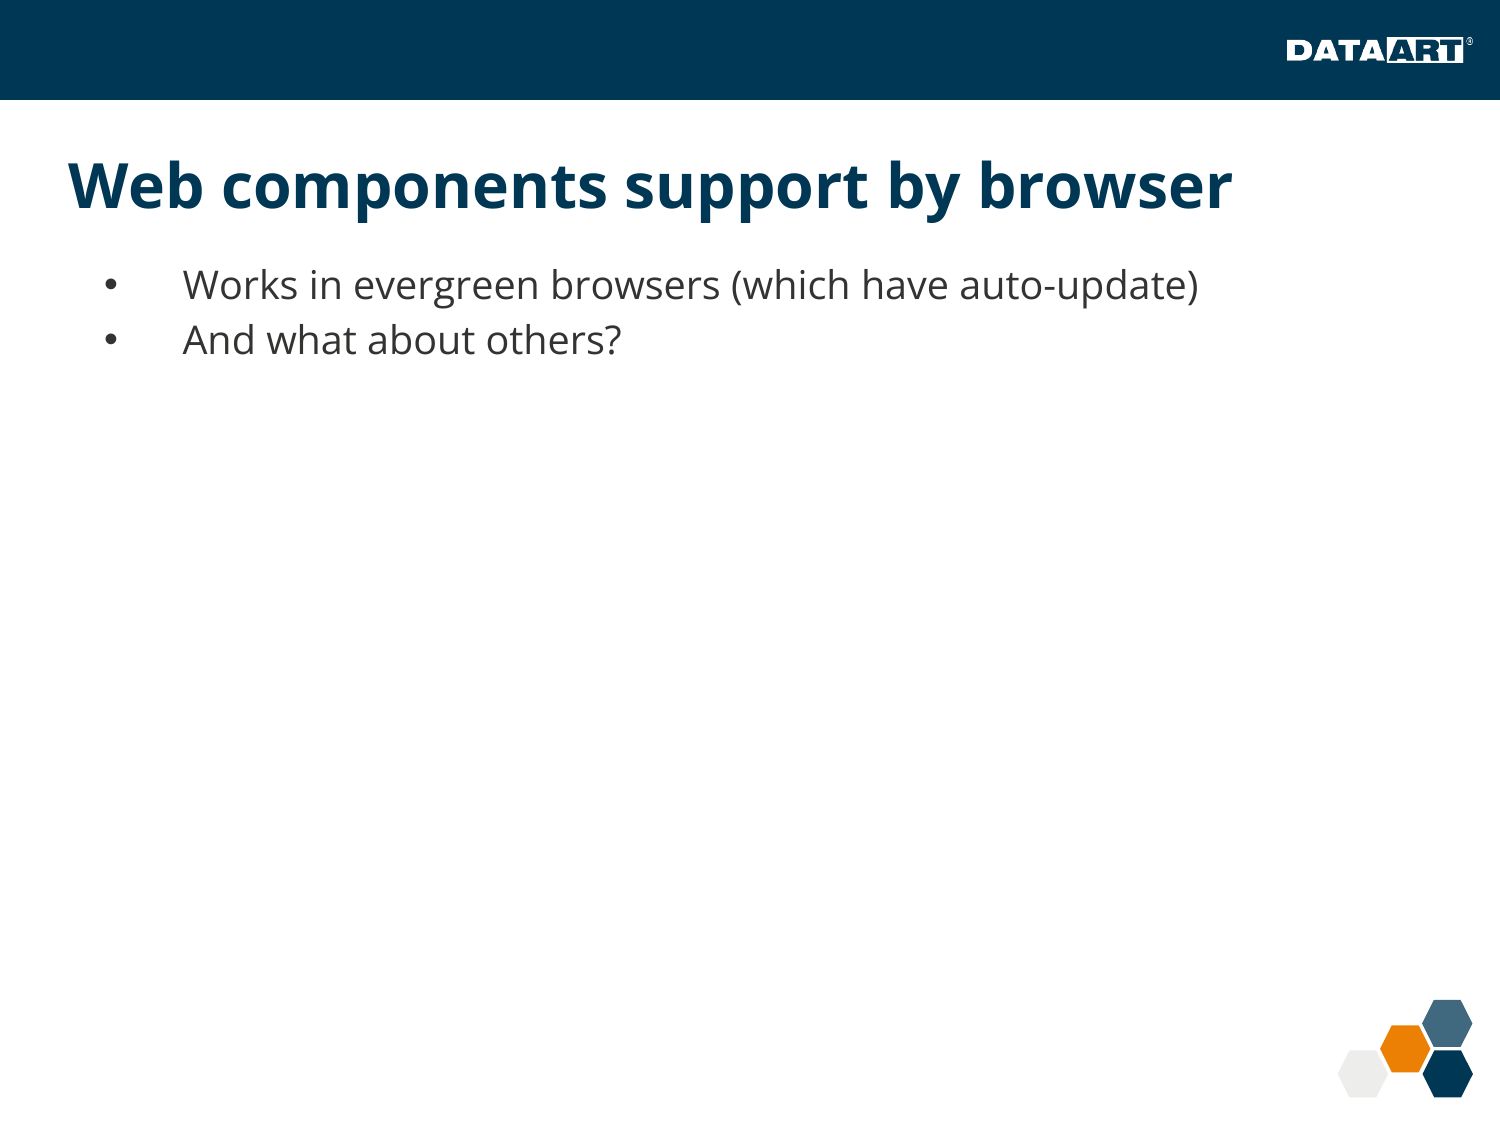

# Web components support by browser
Works in evergreen browsers (which have auto-update)
And what about others?